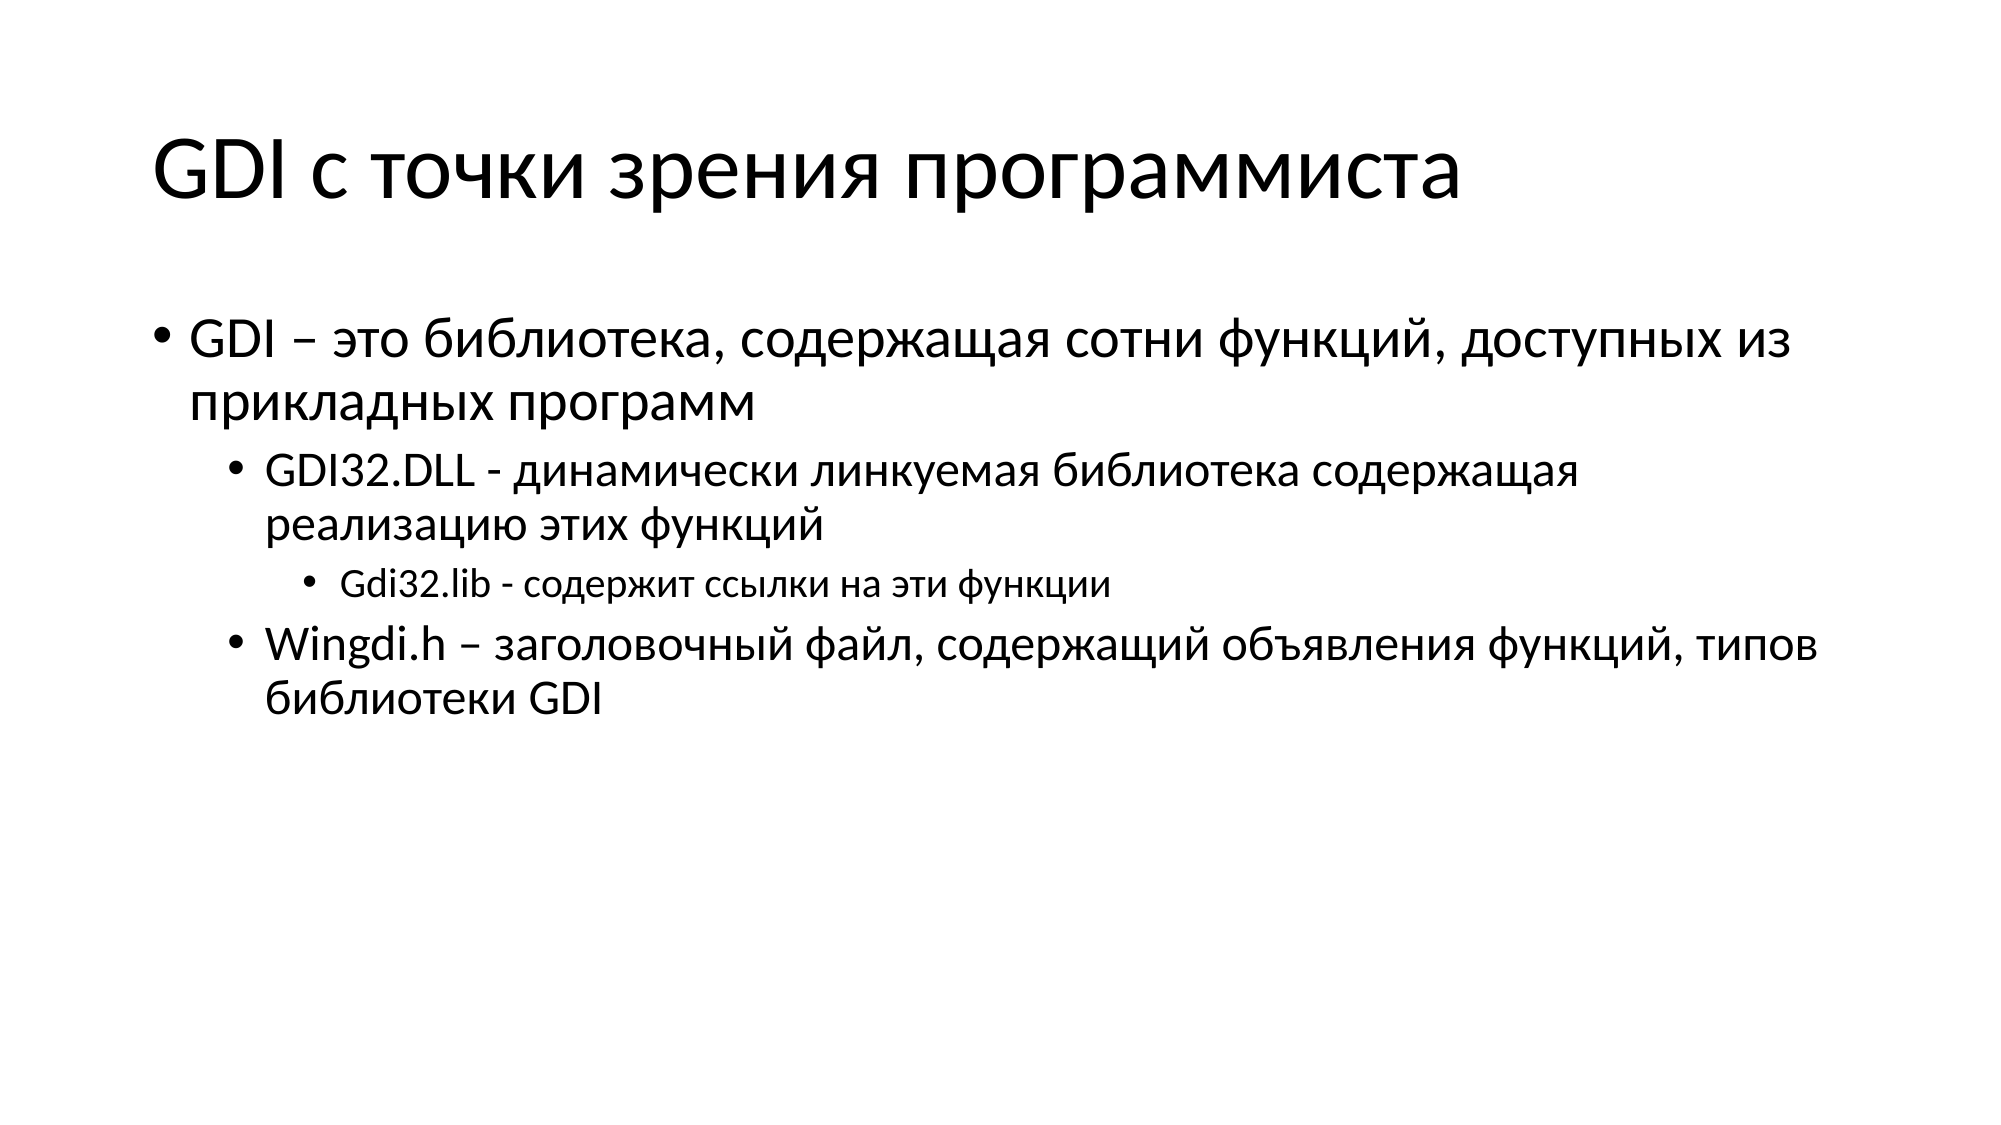

# GDI с точки зрения программиста
GDI – это библиотека, содержащая сотни функций, доступных из прикладных программ
GDI32.DLL - динамически линкуемая библиотека содержащая реализацию этих функций
Gdi32.lib - содержит ссылки на эти функции
Wingdi.h – заголовочный файл, содержащий объявления функций, типов библиотеки GDI